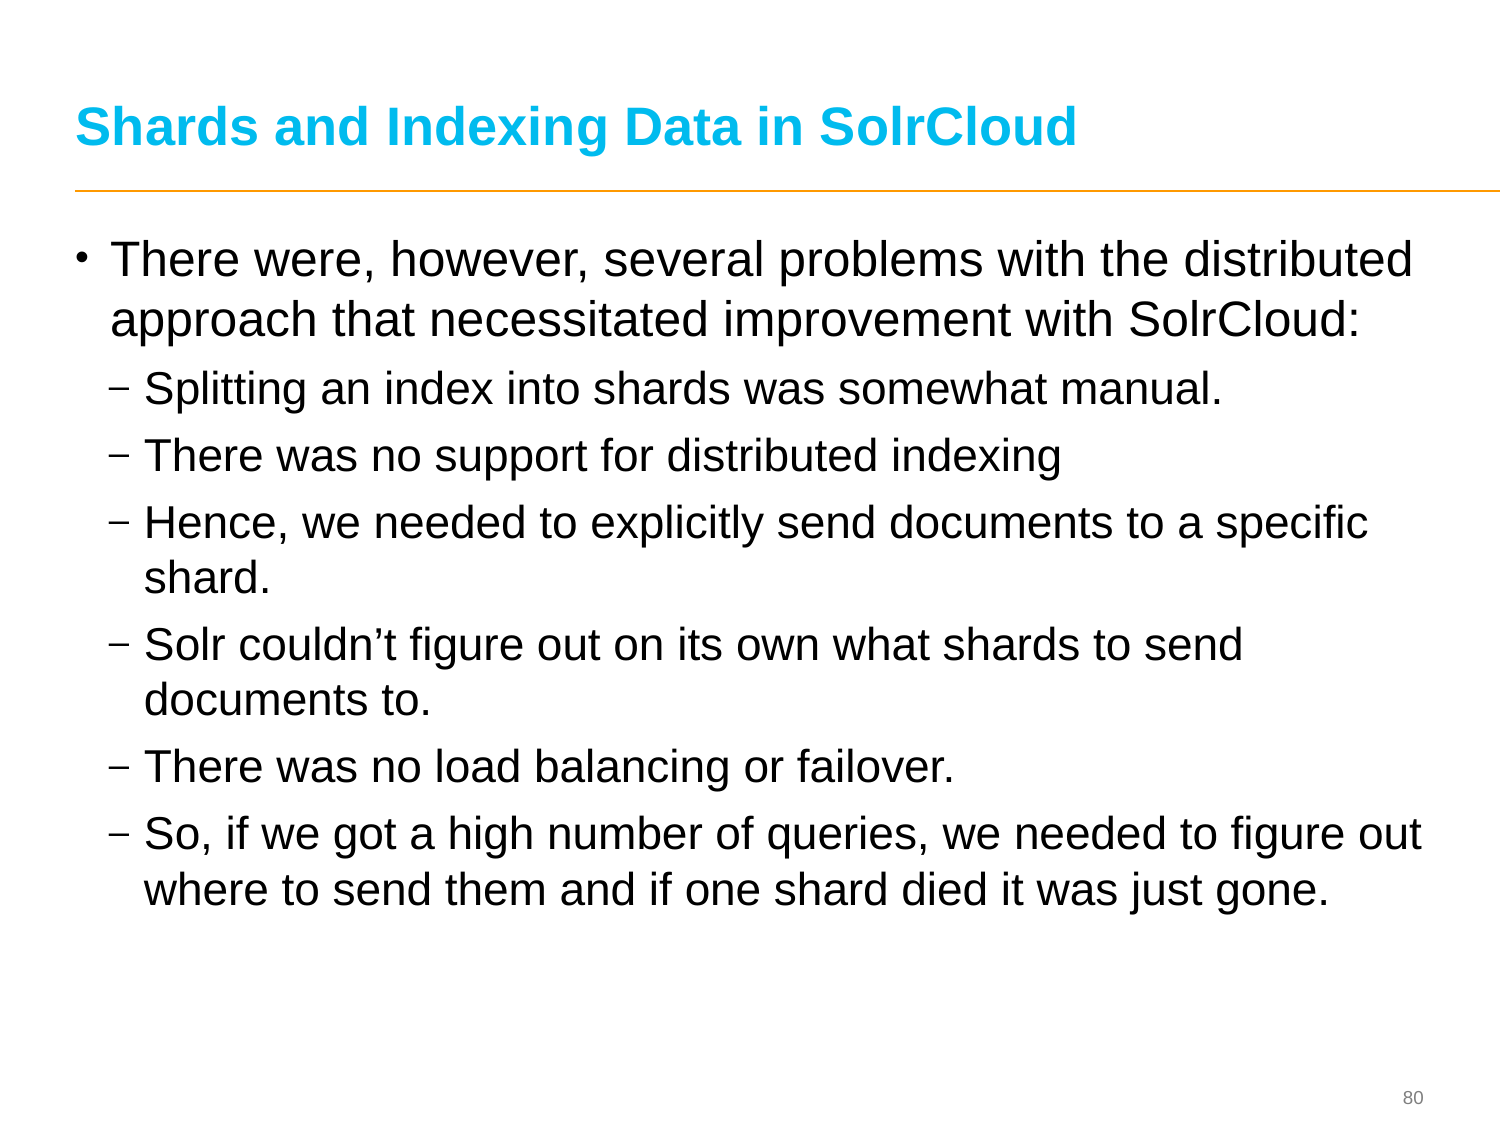

# Shards and Indexing Data in SolrCloud
There were, however, several problems with the distributed approach that necessitated improvement with SolrCloud:
Splitting an index into shards was somewhat manual.
There was no support for distributed indexing
Hence, we needed to explicitly send documents to a specific shard.
Solr couldn’t figure out on its own what shards to send documents to.
There was no load balancing or failover.
So, if we got a high number of queries, we needed to figure out where to send them and if one shard died it was just gone.